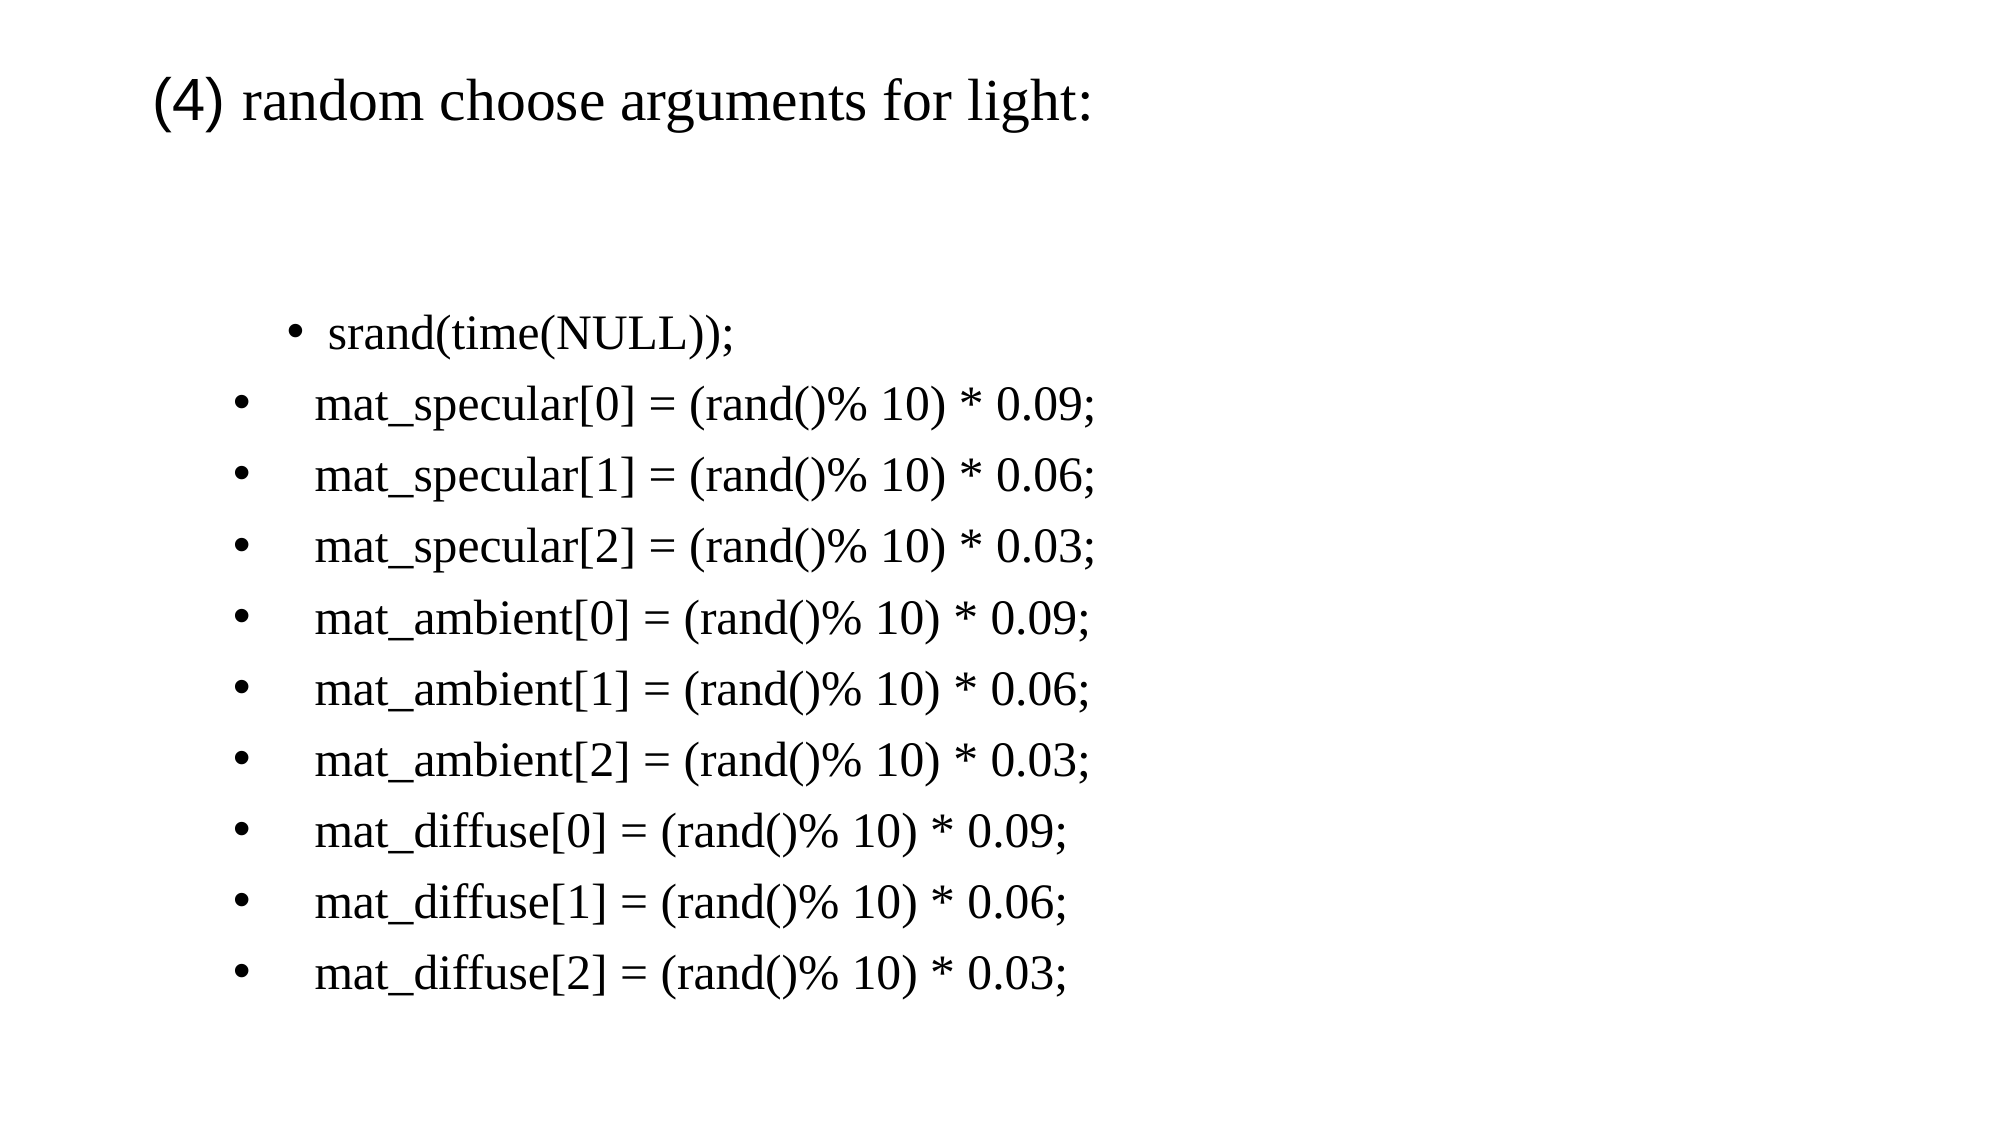

# (4) random choose arguments for light:
srand(time(NULL));
    mat_specular[0] = (rand()% 10) * 0.09;
    mat_specular[1] = (rand()% 10) * 0.06;
    mat_specular[2] = (rand()% 10) * 0.03;
    mat_ambient[0] = (rand()% 10) * 0.09;
    mat_ambient[1] = (rand()% 10) * 0.06;
    mat_ambient[2] = (rand()% 10) * 0.03;
    mat_diffuse[0] = (rand()% 10) * 0.09;
    mat_diffuse[1] = (rand()% 10) * 0.06;
    mat_diffuse[2] = (rand()% 10) * 0.03;